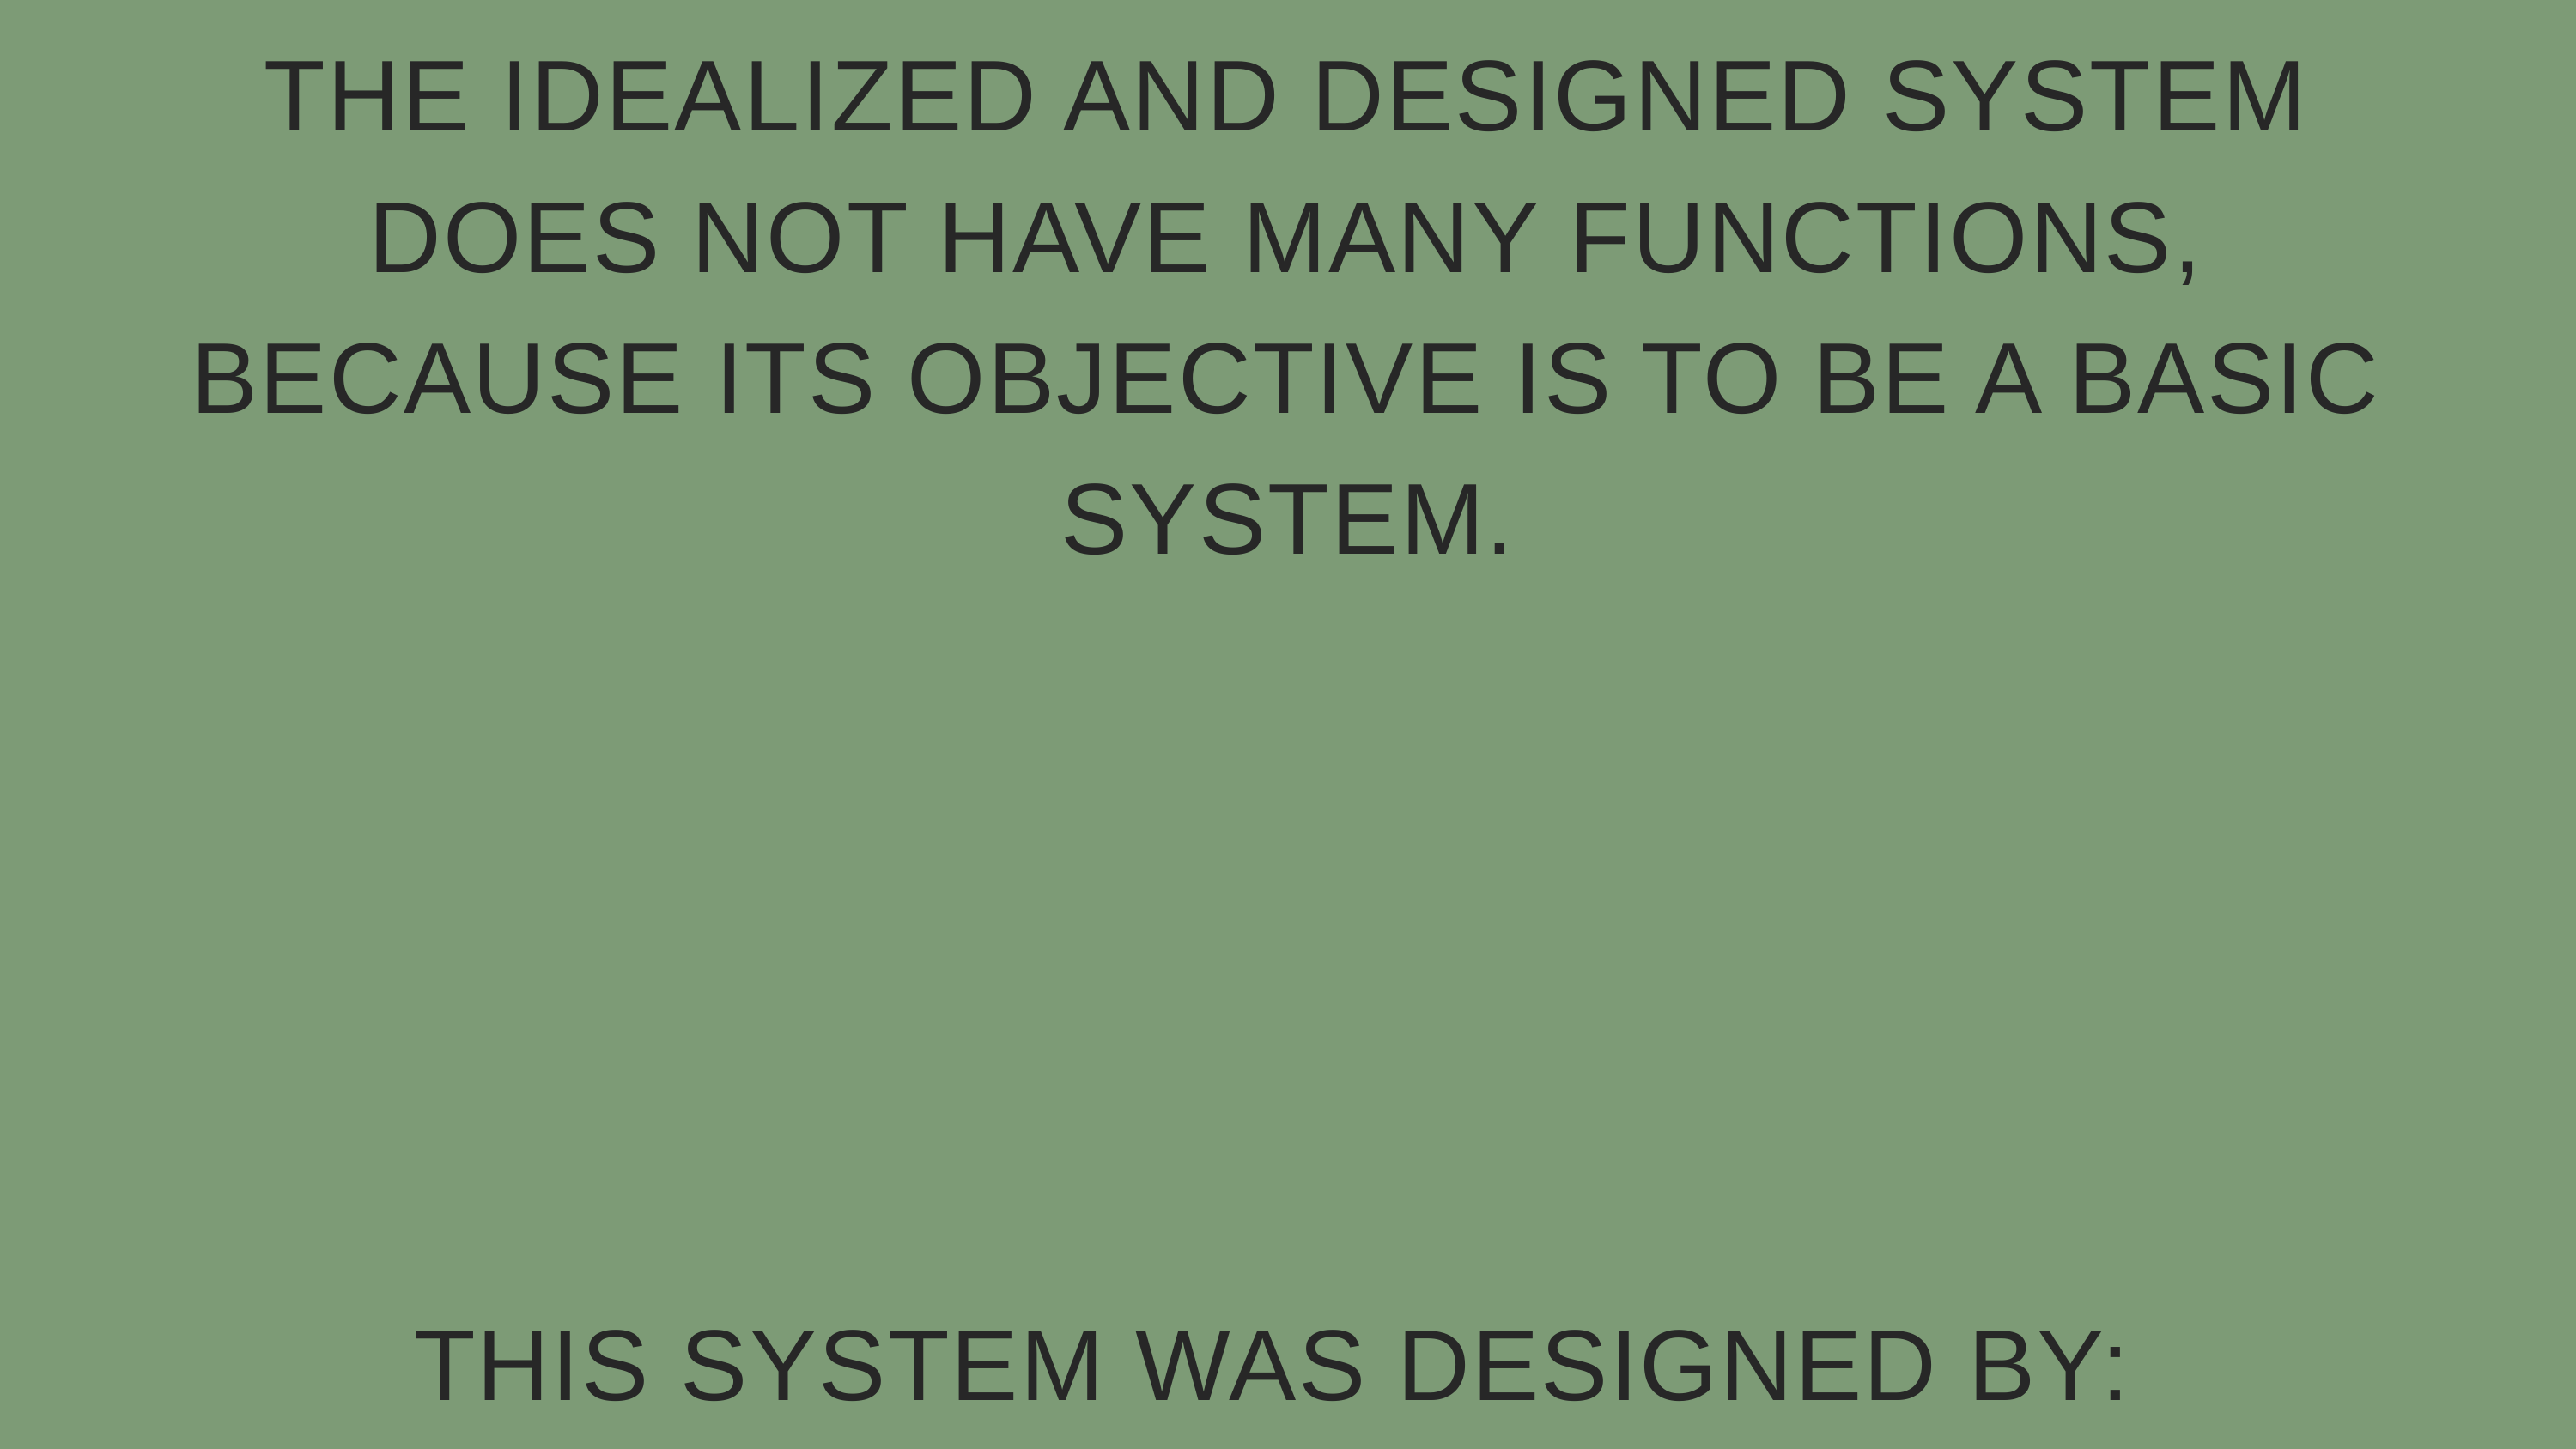

THE IDEALIZED AND DESIGNED SYSTEM DOES NOT HAVE MANY FUNCTIONS, BECAUSE ITS OBJECTIVE IS TO BE A BASIC SYSTEM.

THIS SYSTEM WAS DESIGNED BY:
RAFAEL MOREIRA RAMOS DE REZENDE
LINKEDIN - LINK